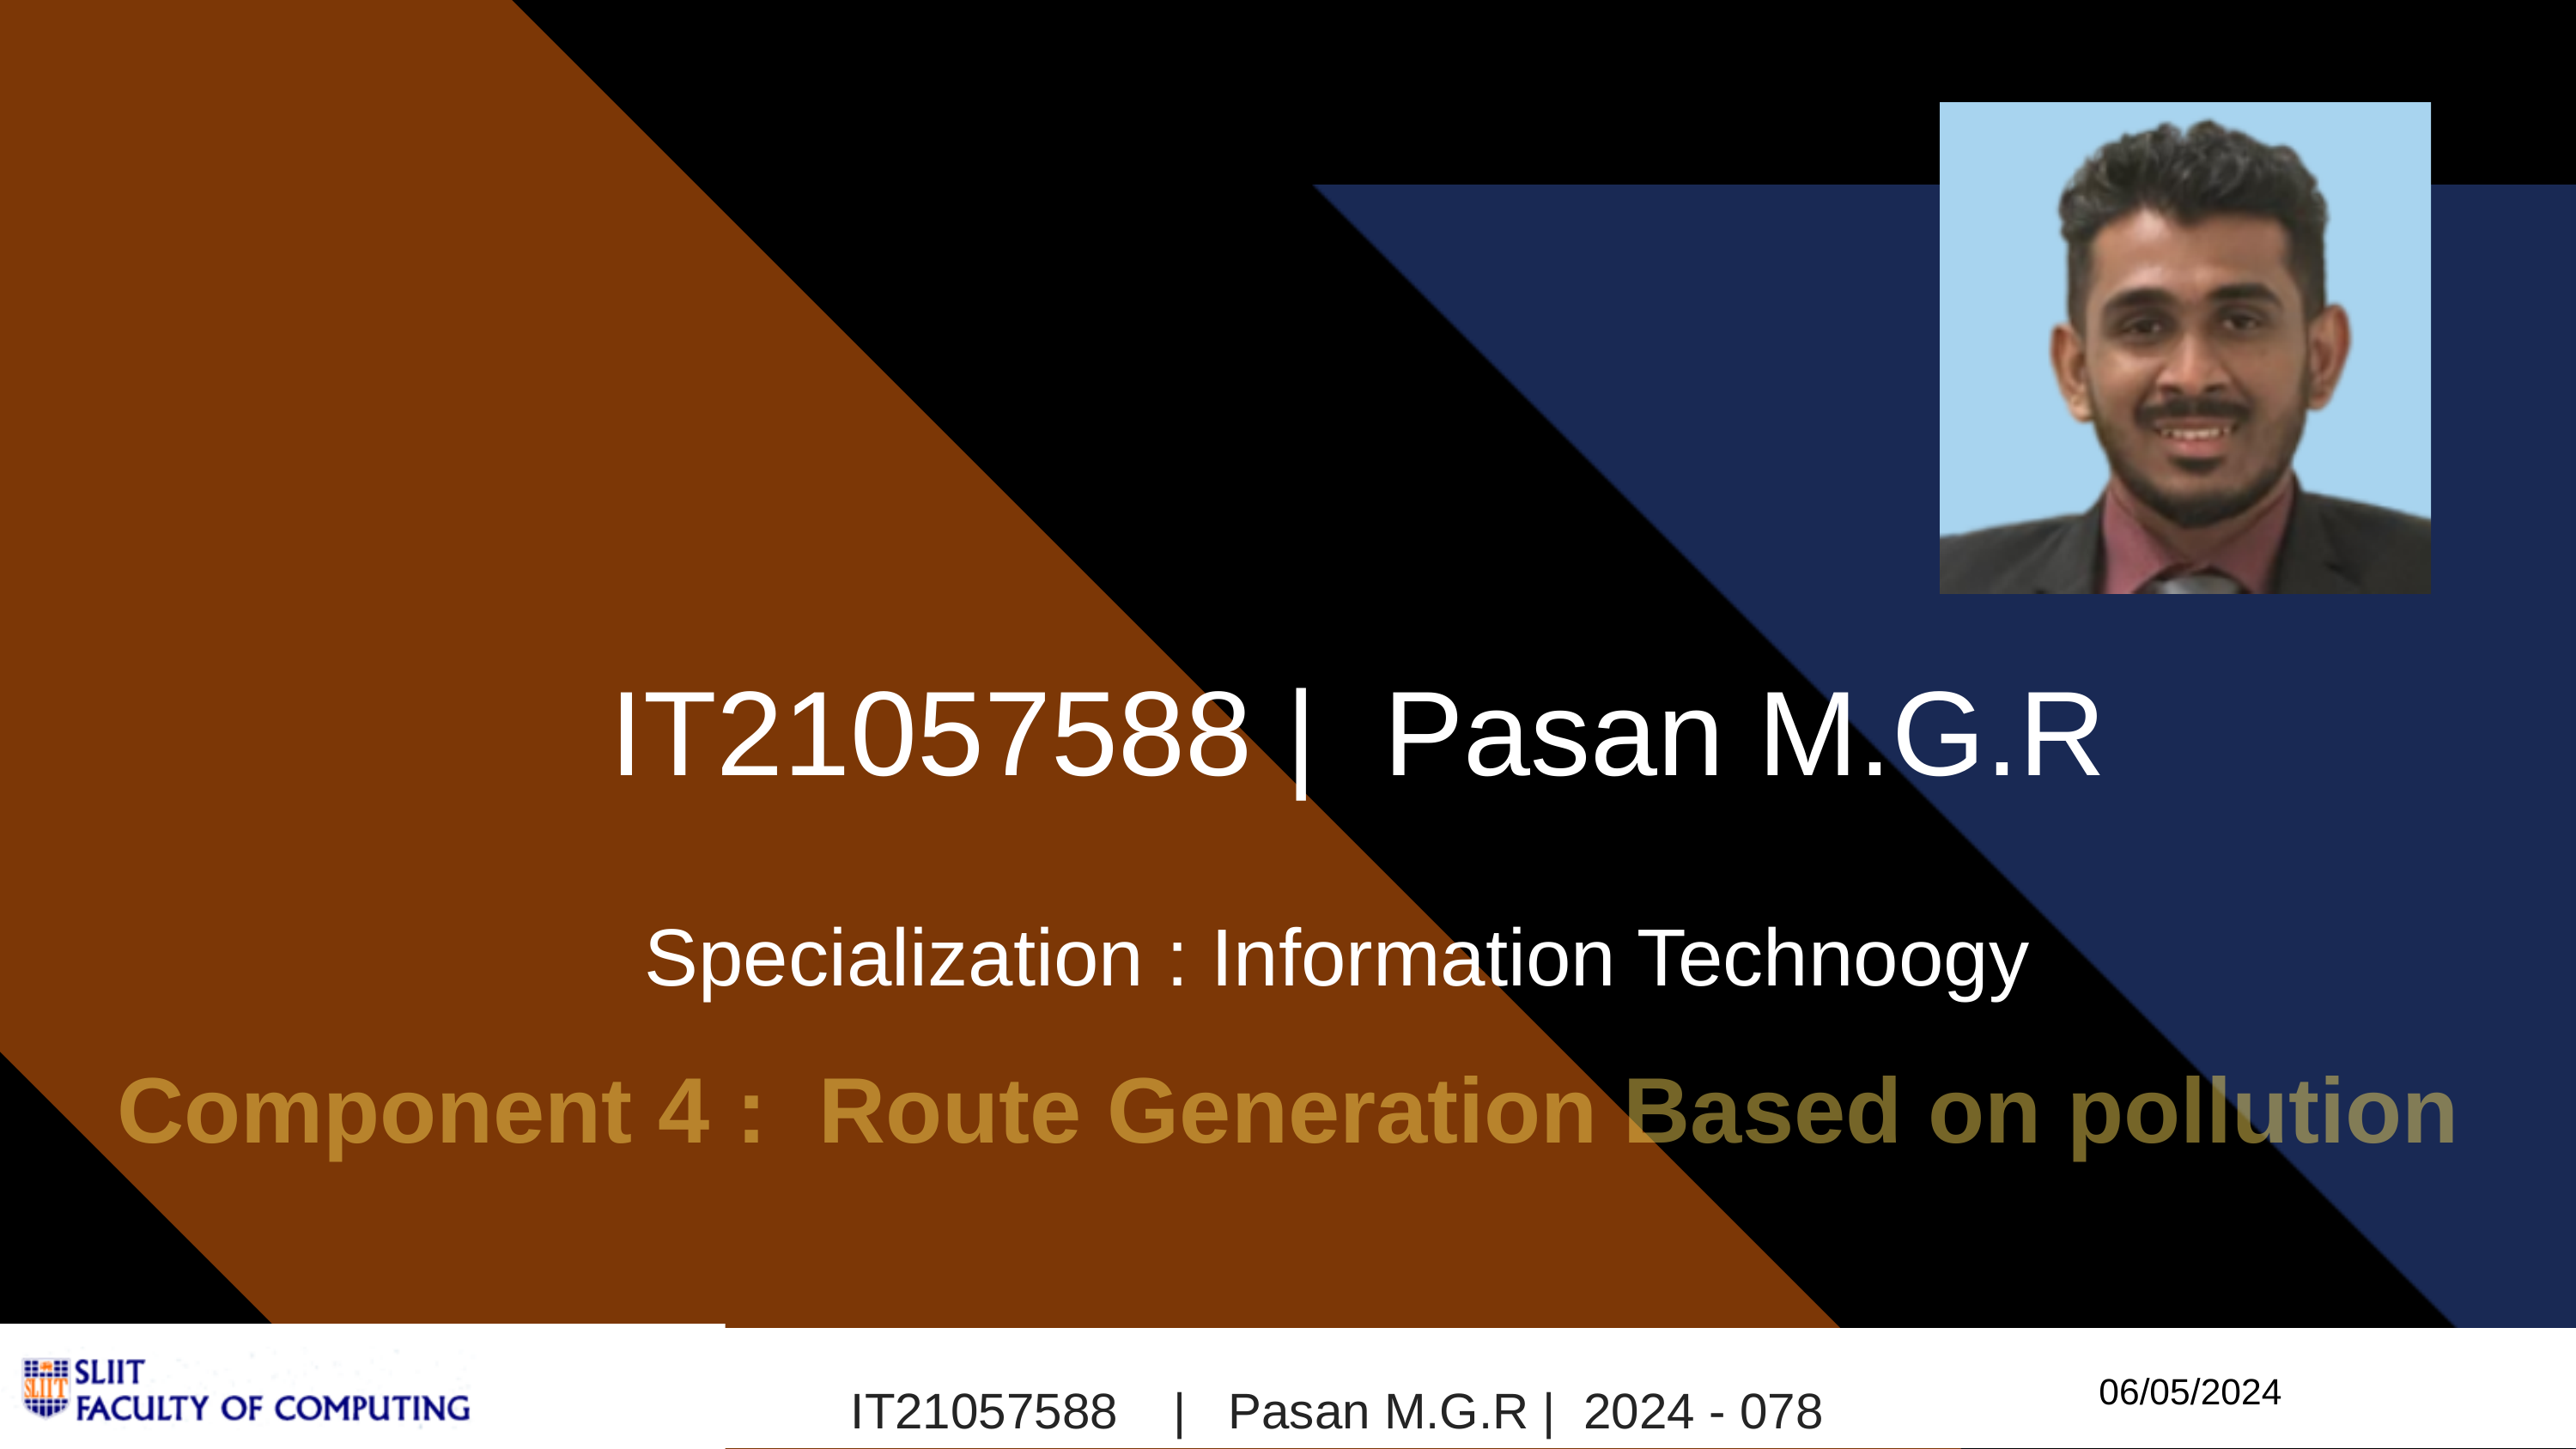

IT21057588 |  Pasan M.G.R
Specialization : Information Technoogy
Component 4 :  Route Generation Based on pollution

06/05/2024
IT21057588    |   Pasan M.G.R |  2024 - 078